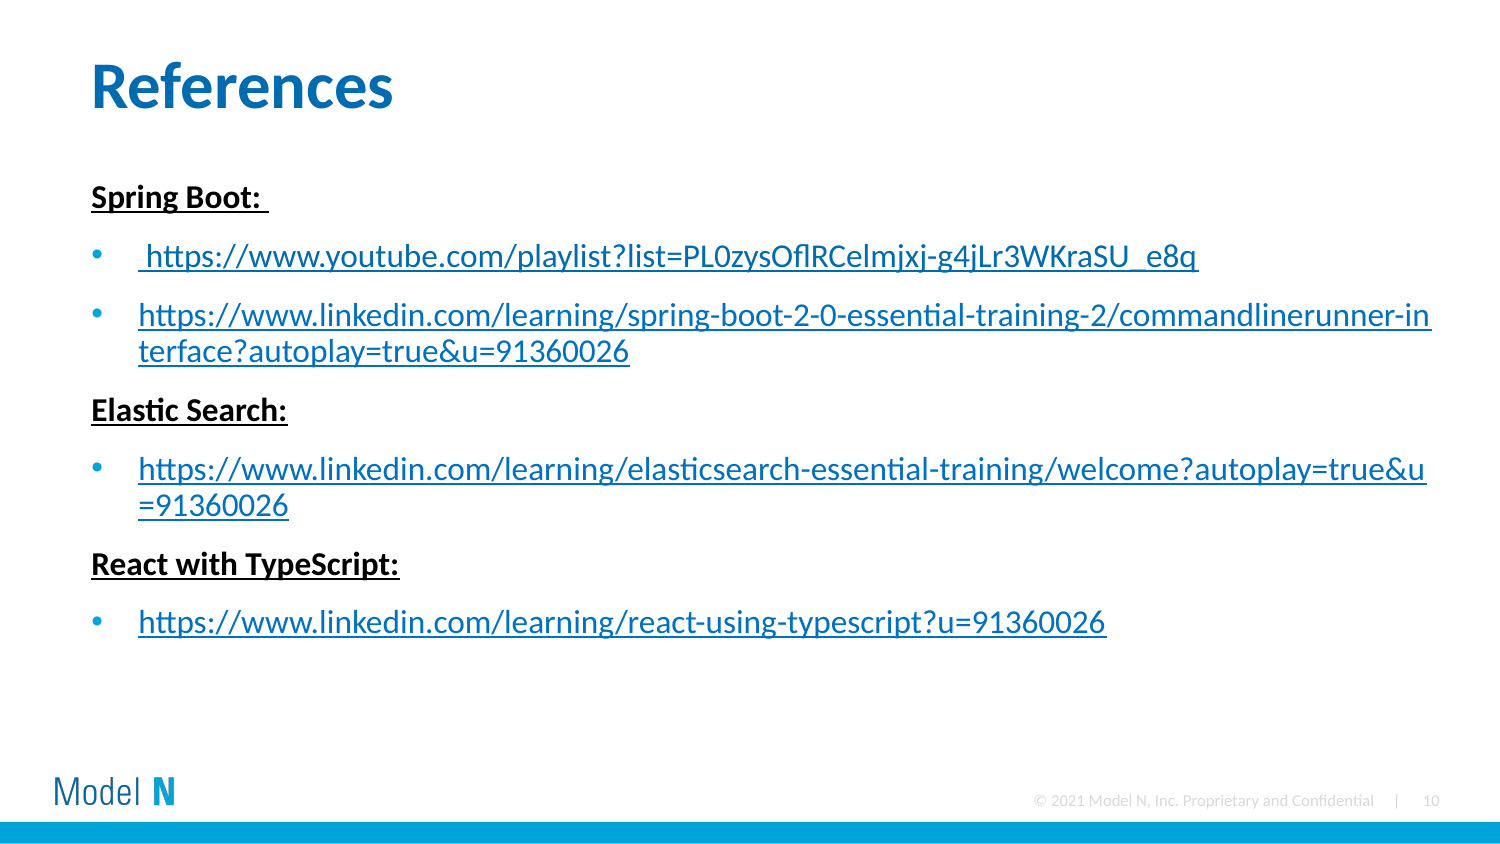

# References
Spring Boot:
 https://www.youtube.com/playlist?list=PL0zysOflRCelmjxj-g4jLr3WKraSU_e8q
https://www.linkedin.com/learning/spring-boot-2-0-essential-training-2/commandlinerunner-interface?autoplay=true&u=91360026
Elastic Search:
https://www.linkedin.com/learning/elasticsearch-essential-training/welcome?autoplay=true&u=91360026
React with TypeScript:
https://www.linkedin.com/learning/react-using-typescript?u=91360026

© 2021 Model N, Inc. Proprietary and Confidential     |

10